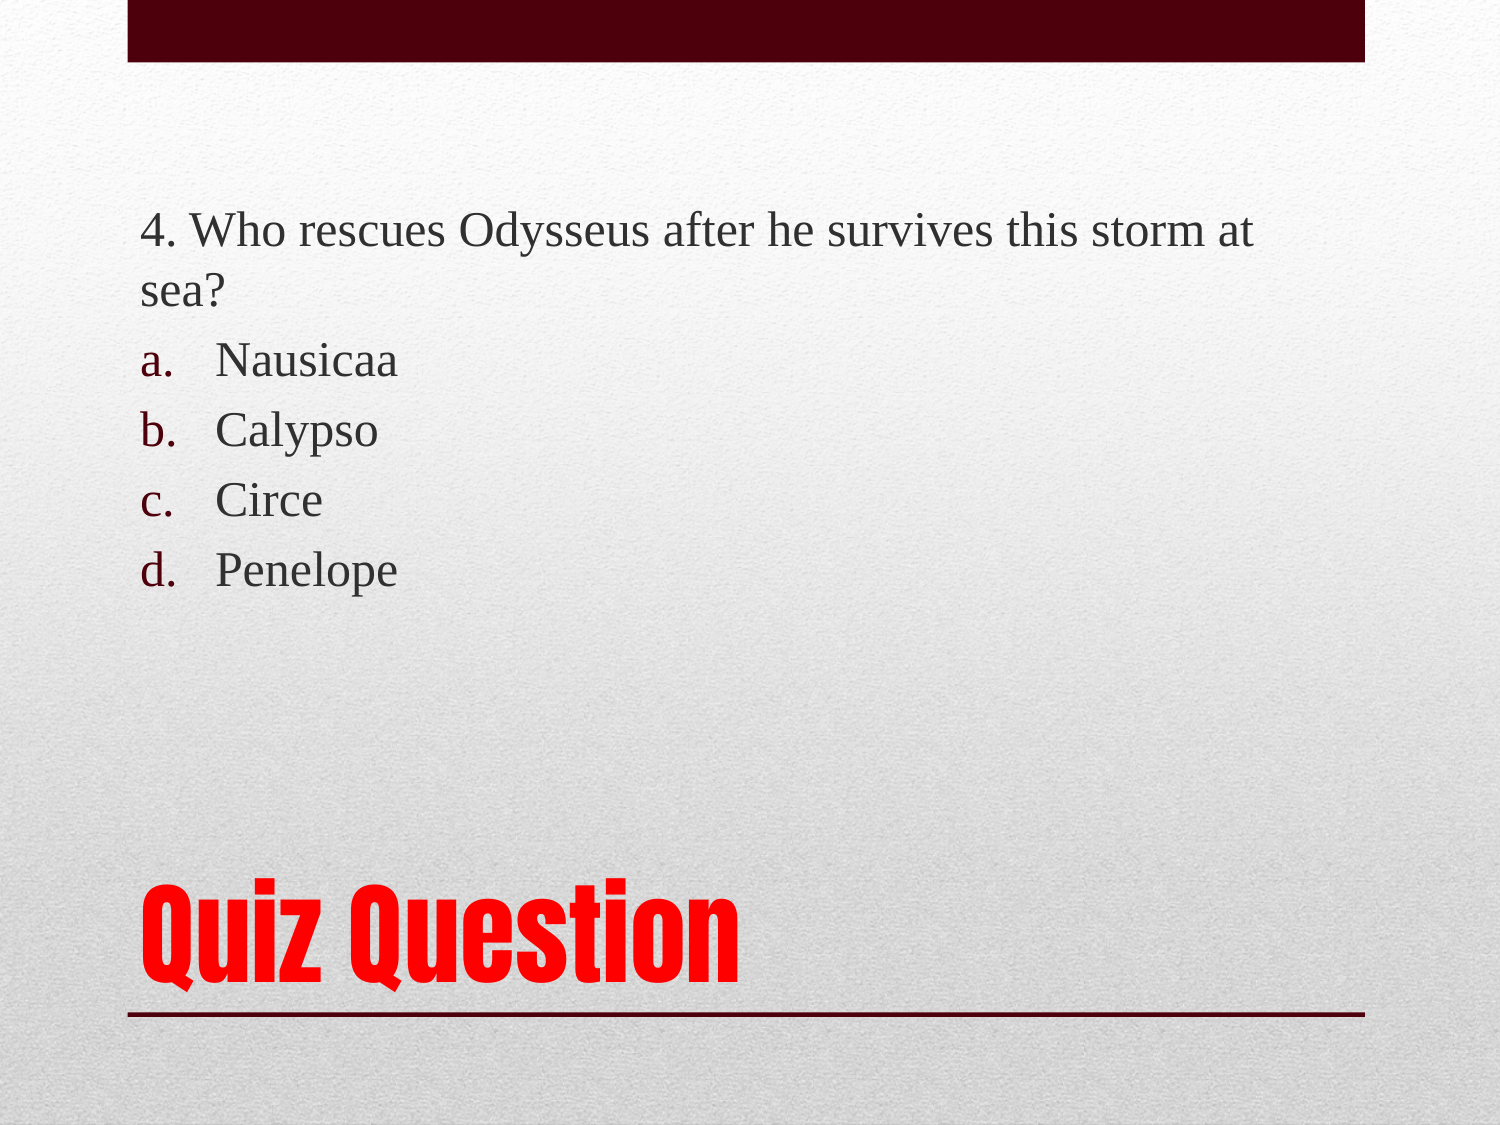

4. Who rescues Odysseus after he survives this storm at sea?
Nausicaa
Calypso
Circe
Penelope

# Quiz Question